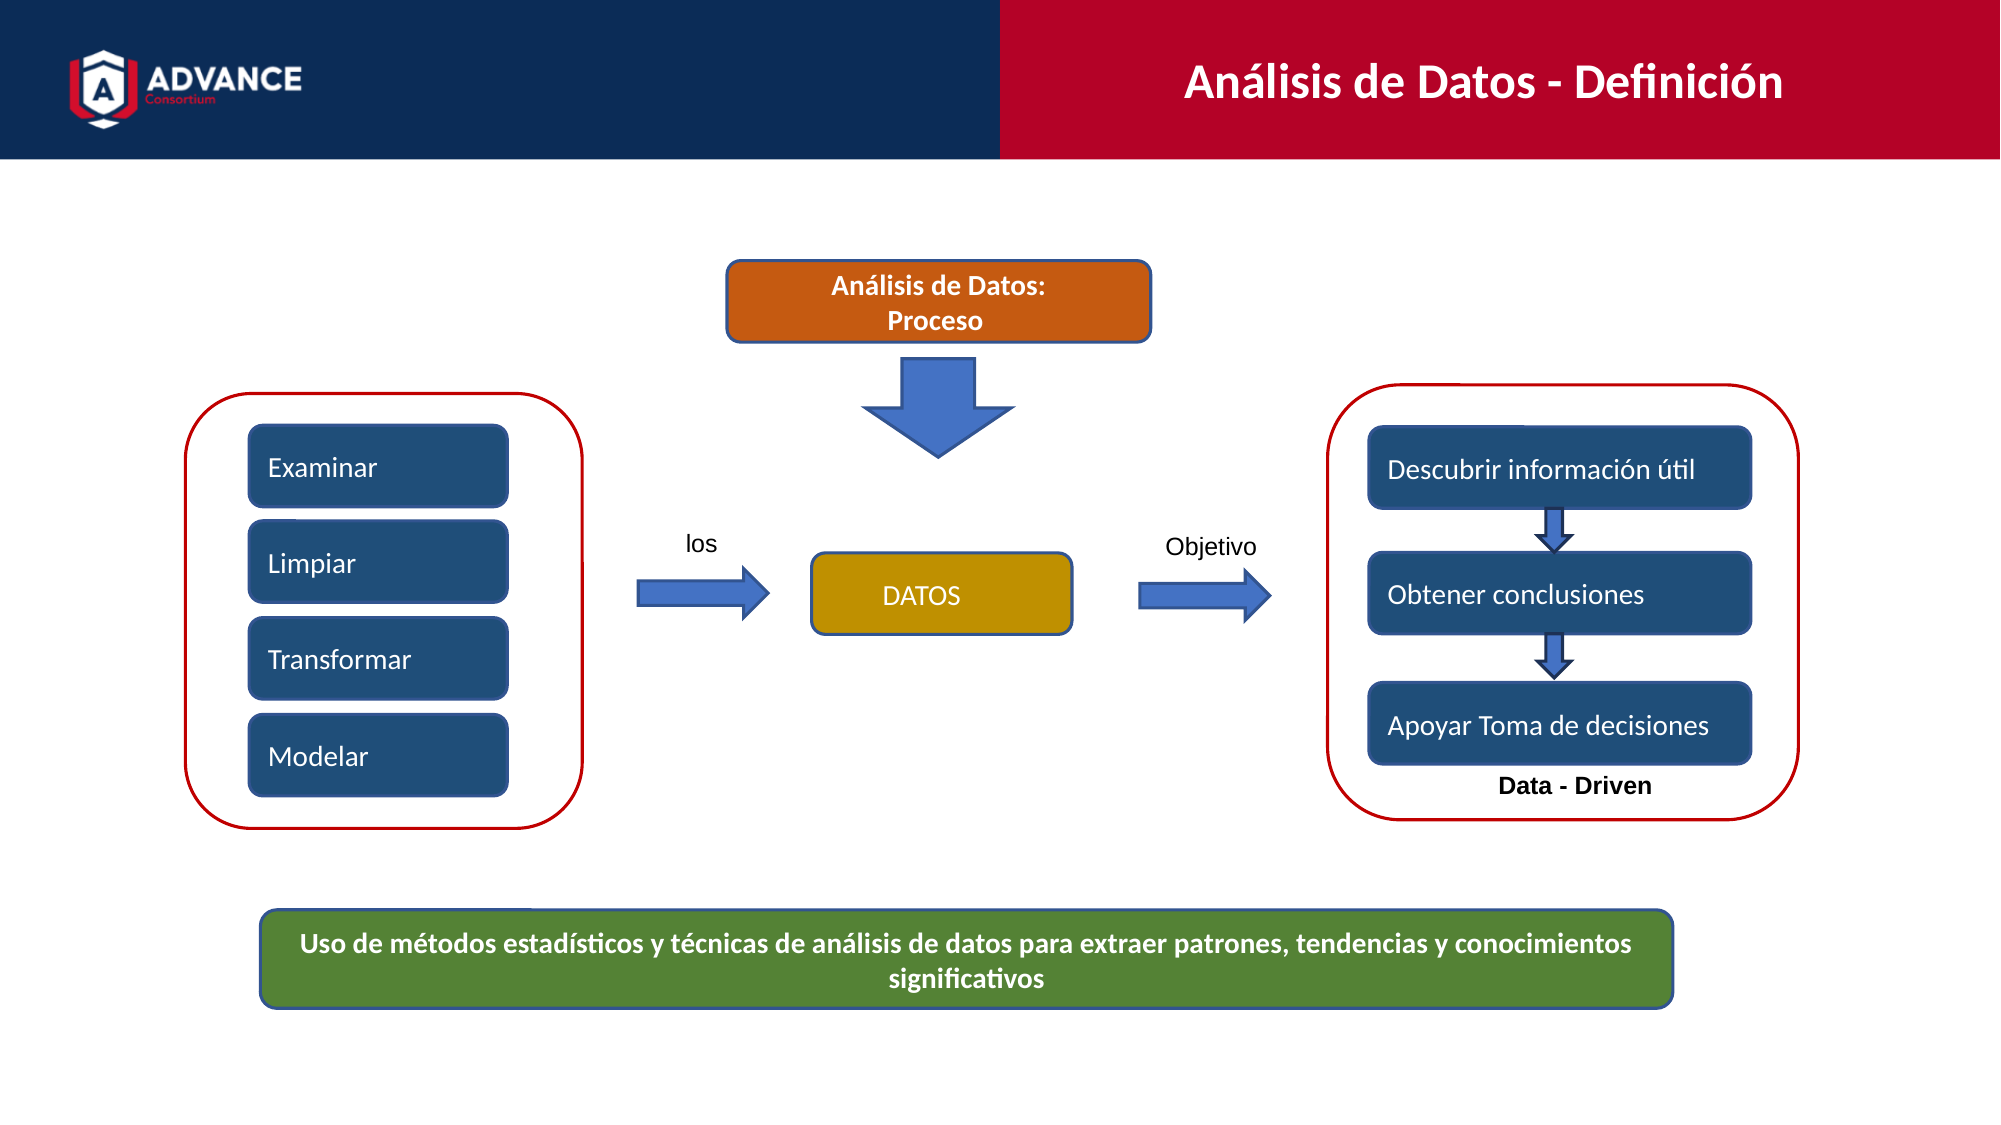

Análisis de Datos - Definición
Análisis de Datos:
Proceso

Examinar
Descubrir información útil

los
Limpiar
Objetivo
Obtener conclusiones
        DATOS

Transformar

Apoyar Toma de decisiones
Modelar
Data - Driven
Uso de métodos estadísticos y técnicas de análisis de datos para extraer patrones, tendencias y conocimientos significativos